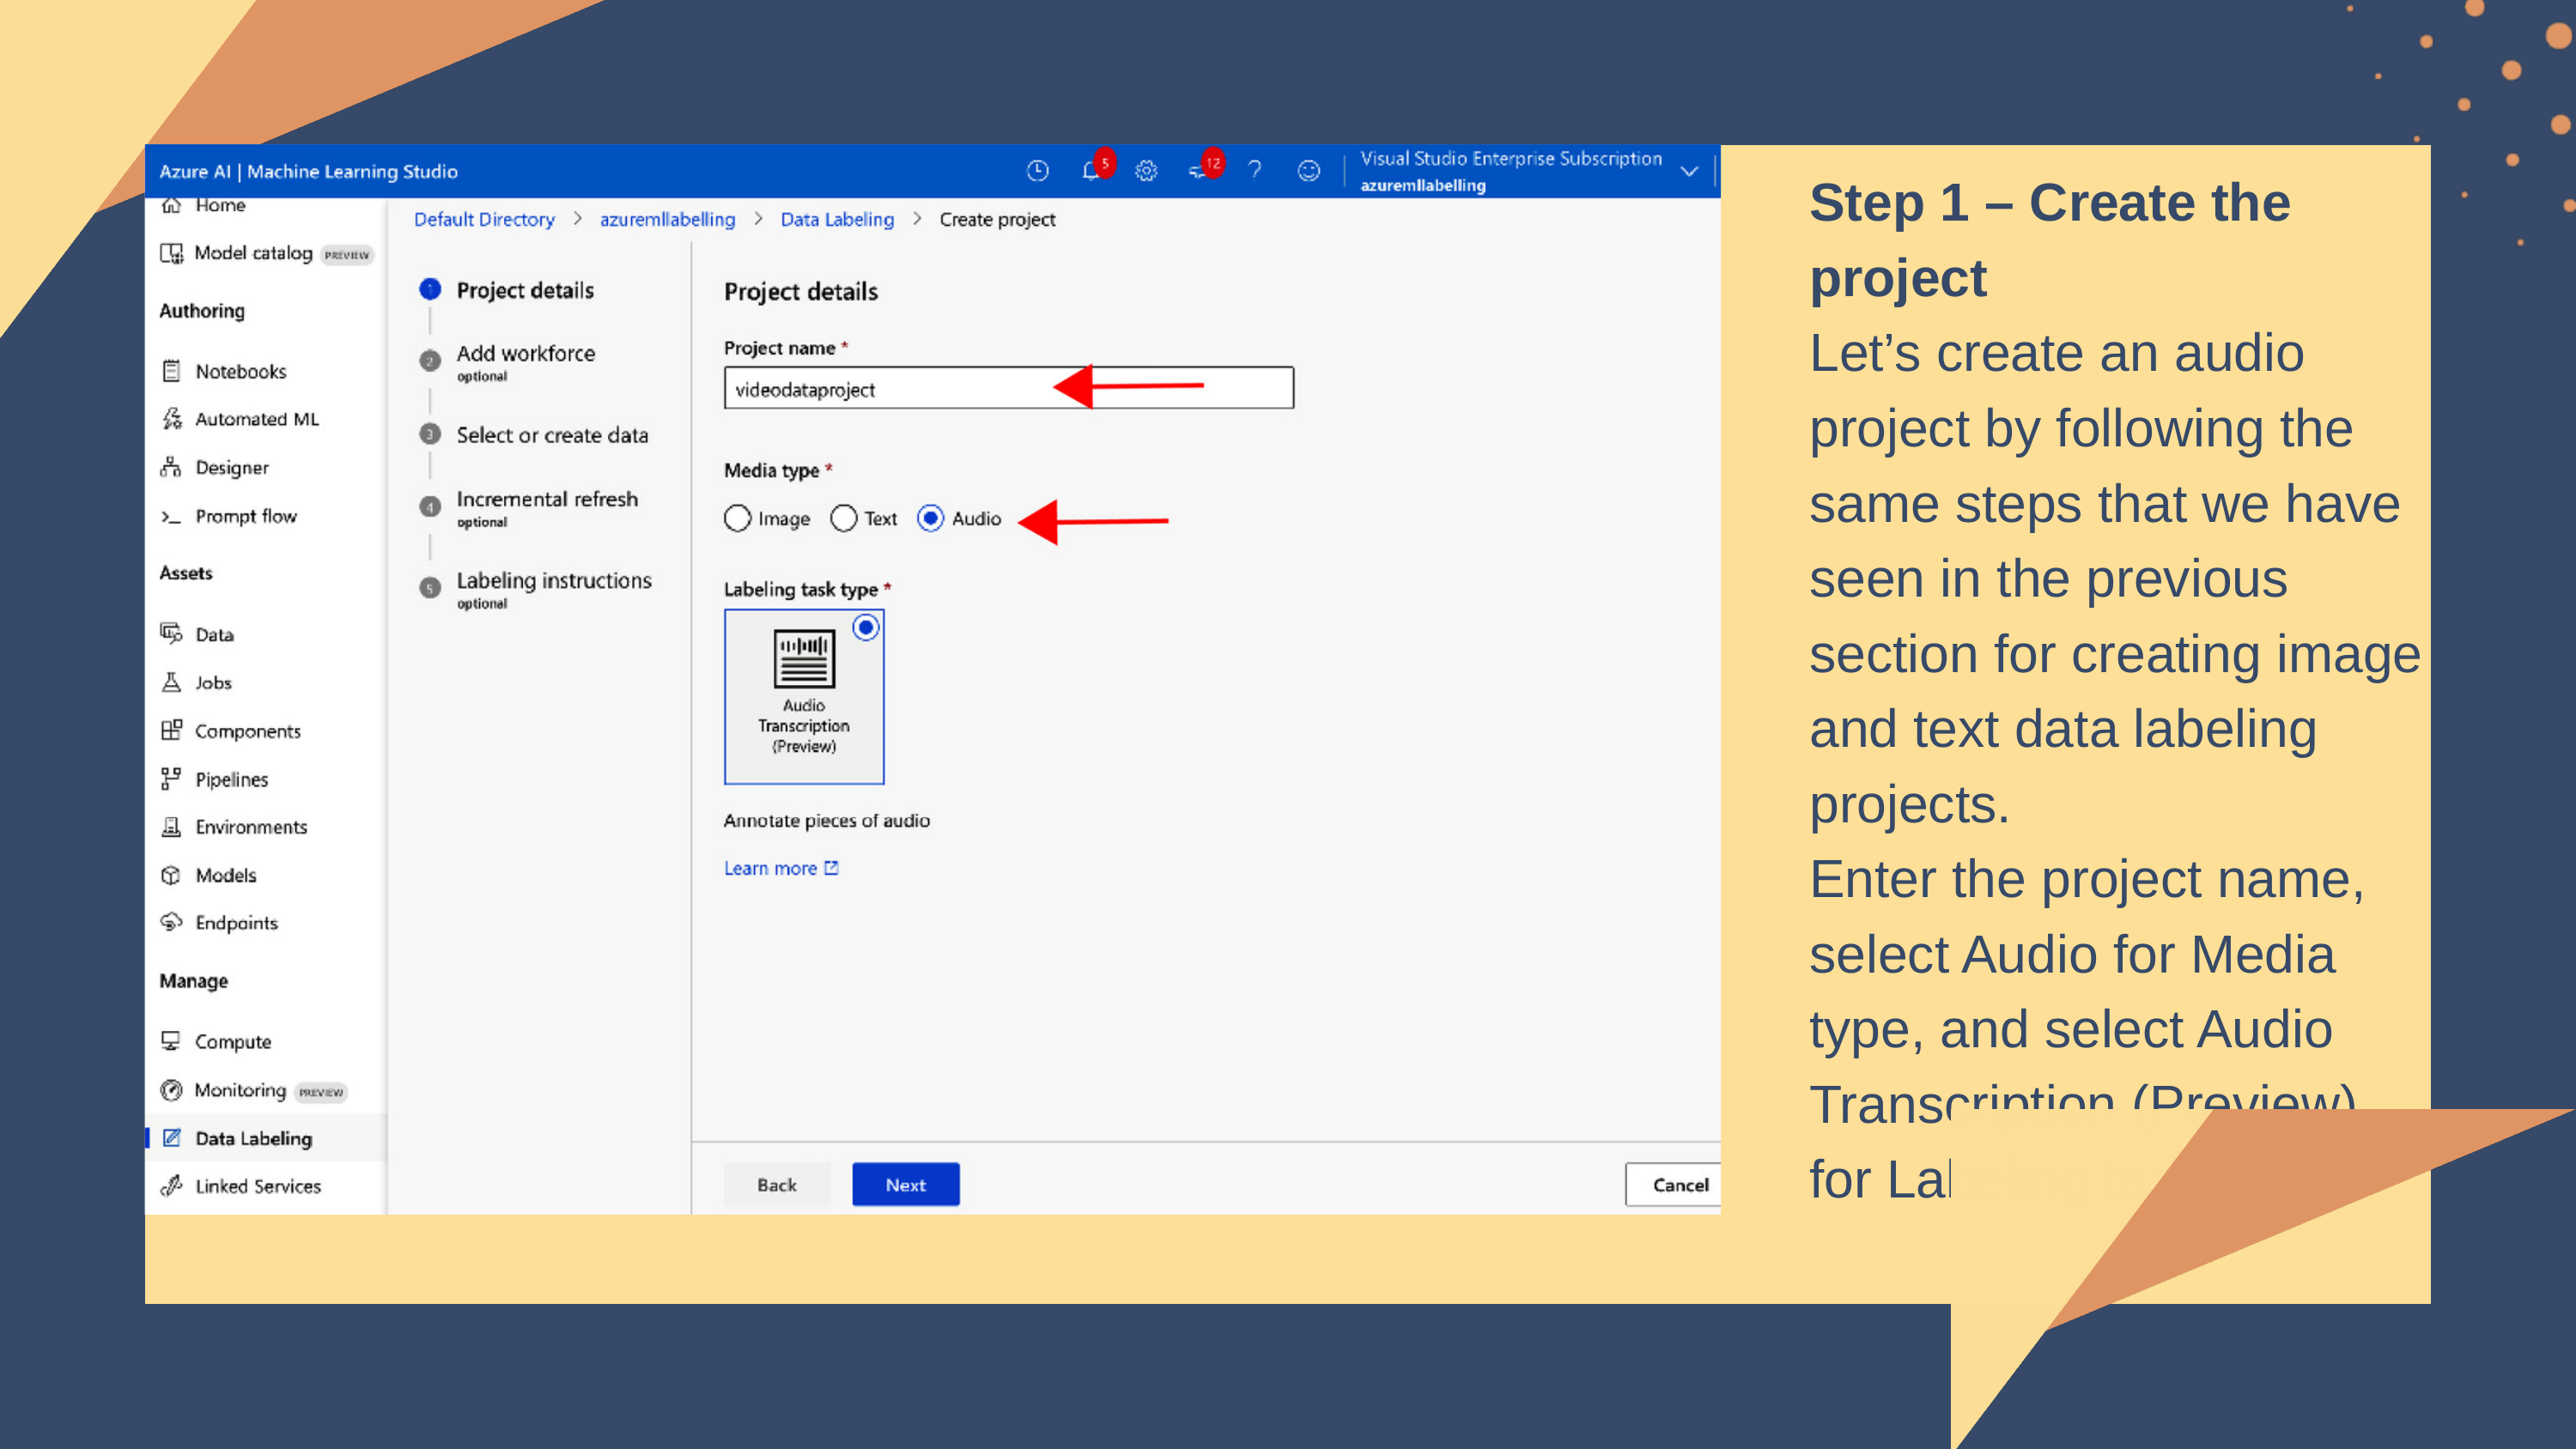

Step 1 – Create the project
Let’s create an audio project by following the same steps that we have seen in the previous section for creating image and text data labeling projects.
Enter the project name, select Audio for Media type, and select Audio Transcription (Preview) for Labeling task type: